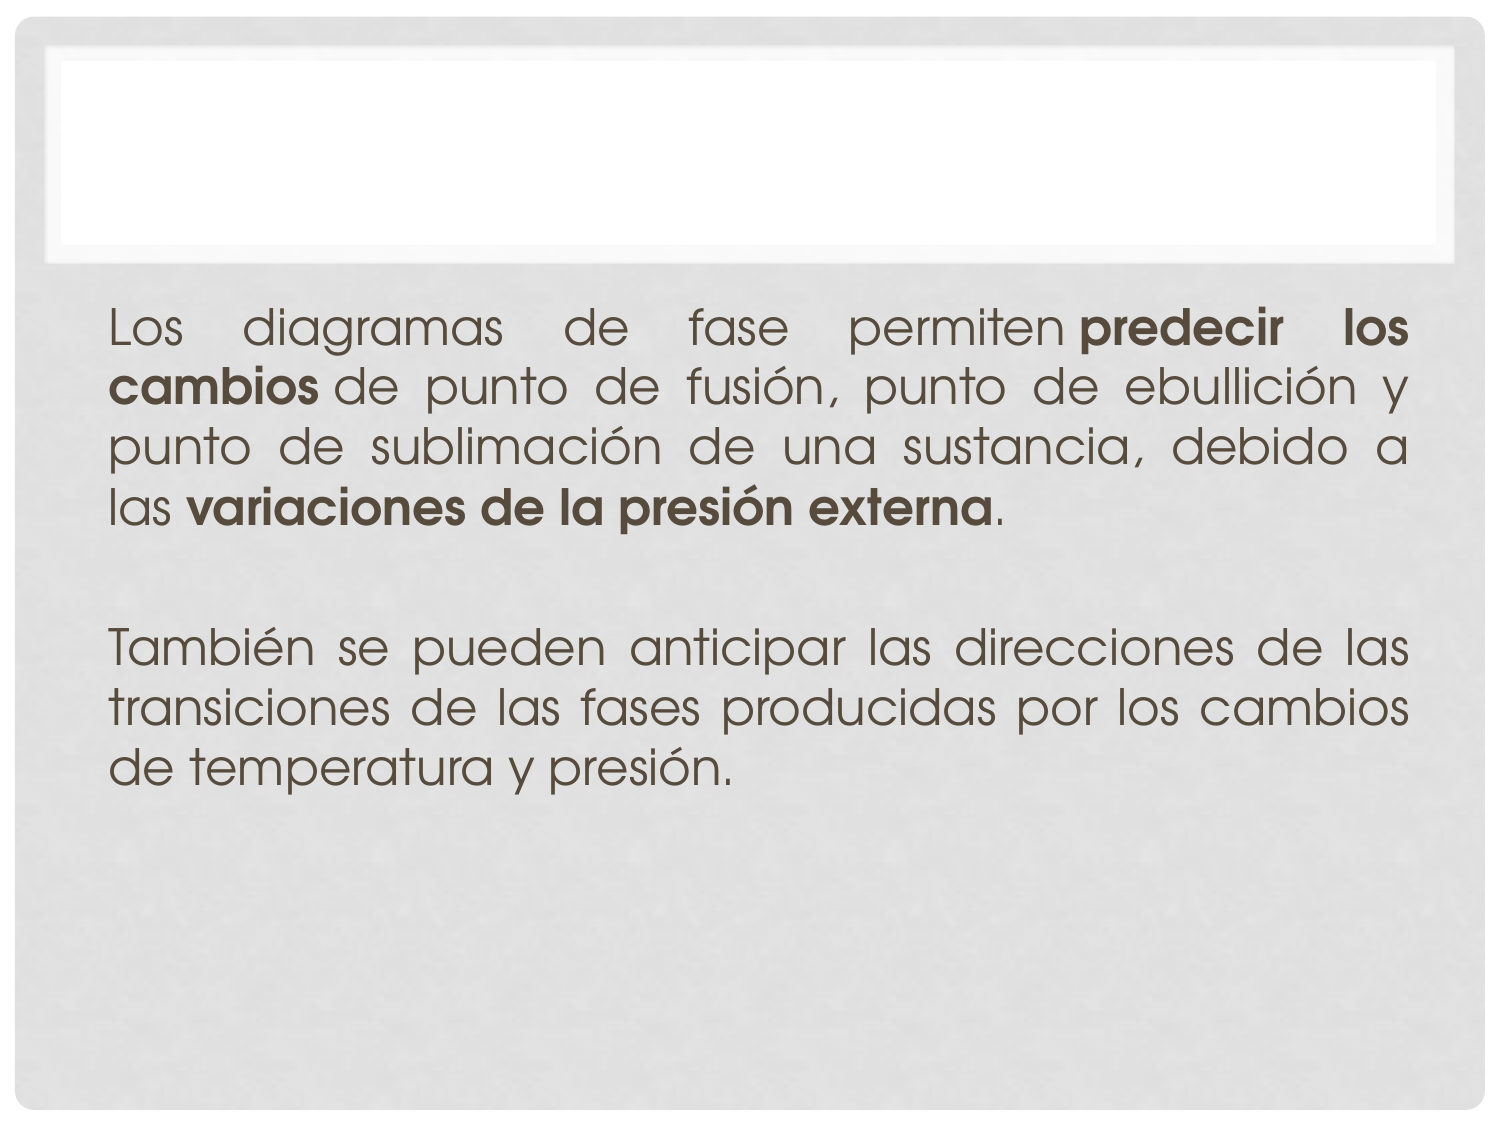

Los diagramas de fase permiten predecir los cambios de punto de fusión, punto de ebullición y punto de sublimación de una sustancia, debido a las variaciones de la presión externa.

También se pueden anticipar las direcciones de las transiciones de las fases producidas por los cambios de temperatura y presión.